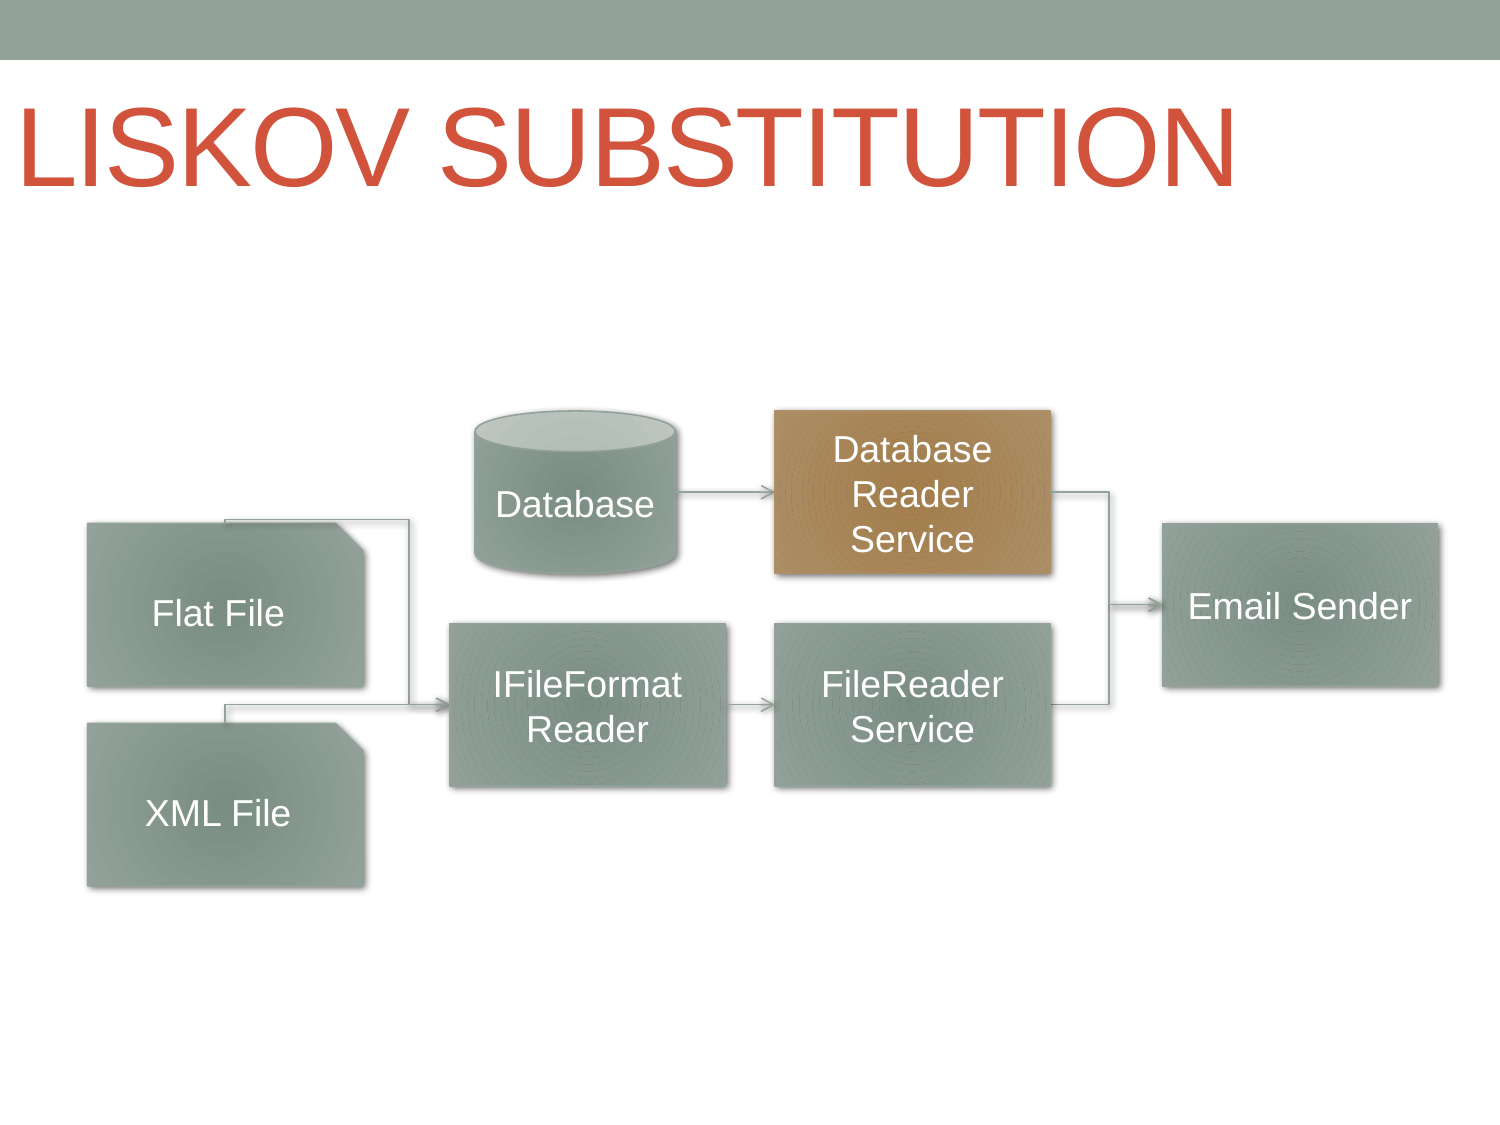

Liskov Substitution
Database
Database
Reader
Service
Flat File
Email Sender
IFileFormat Reader
FileReader
Service
XML File